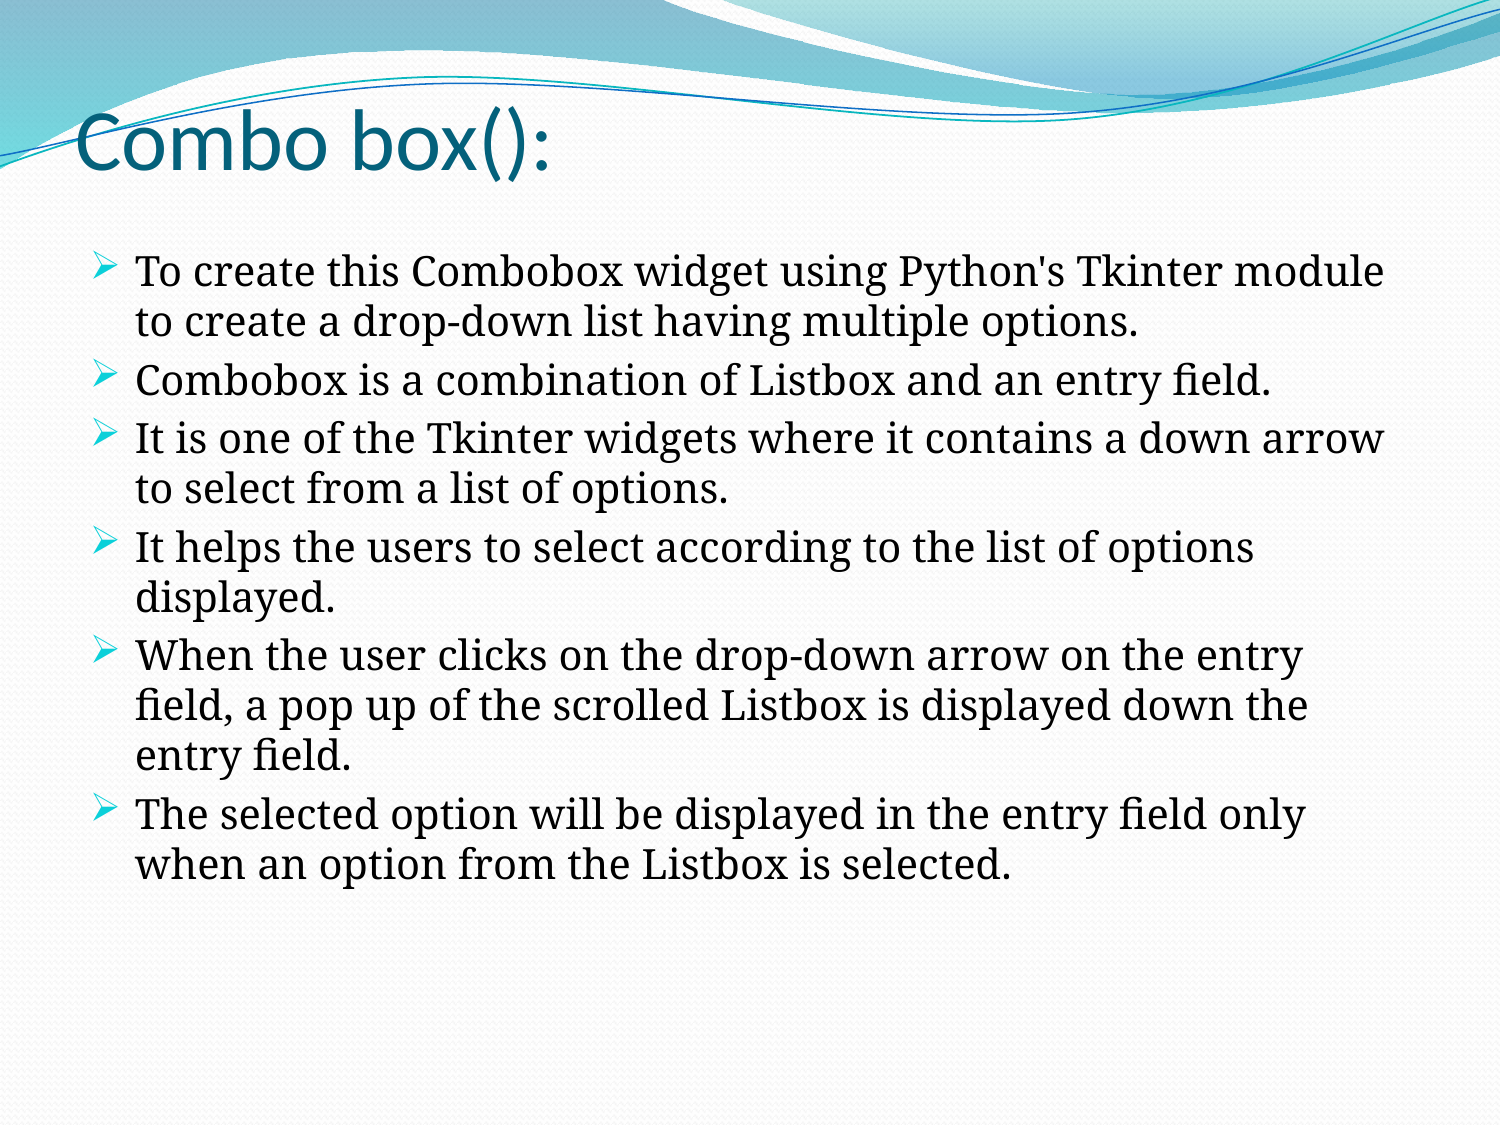

# Combo box():
To create this Combobox widget using Python's Tkinter module to create a drop-down list having multiple options.
Combobox is a combination of Listbox and an entry field.
It is one of the Tkinter widgets where it contains a down arrow to select from a list of options.
It helps the users to select according to the list of options displayed.
When the user clicks on the drop-down arrow on the entry field, a pop up of the scrolled Listbox is displayed down the entry field.
The selected option will be displayed in the entry field only when an option from the Listbox is selected.